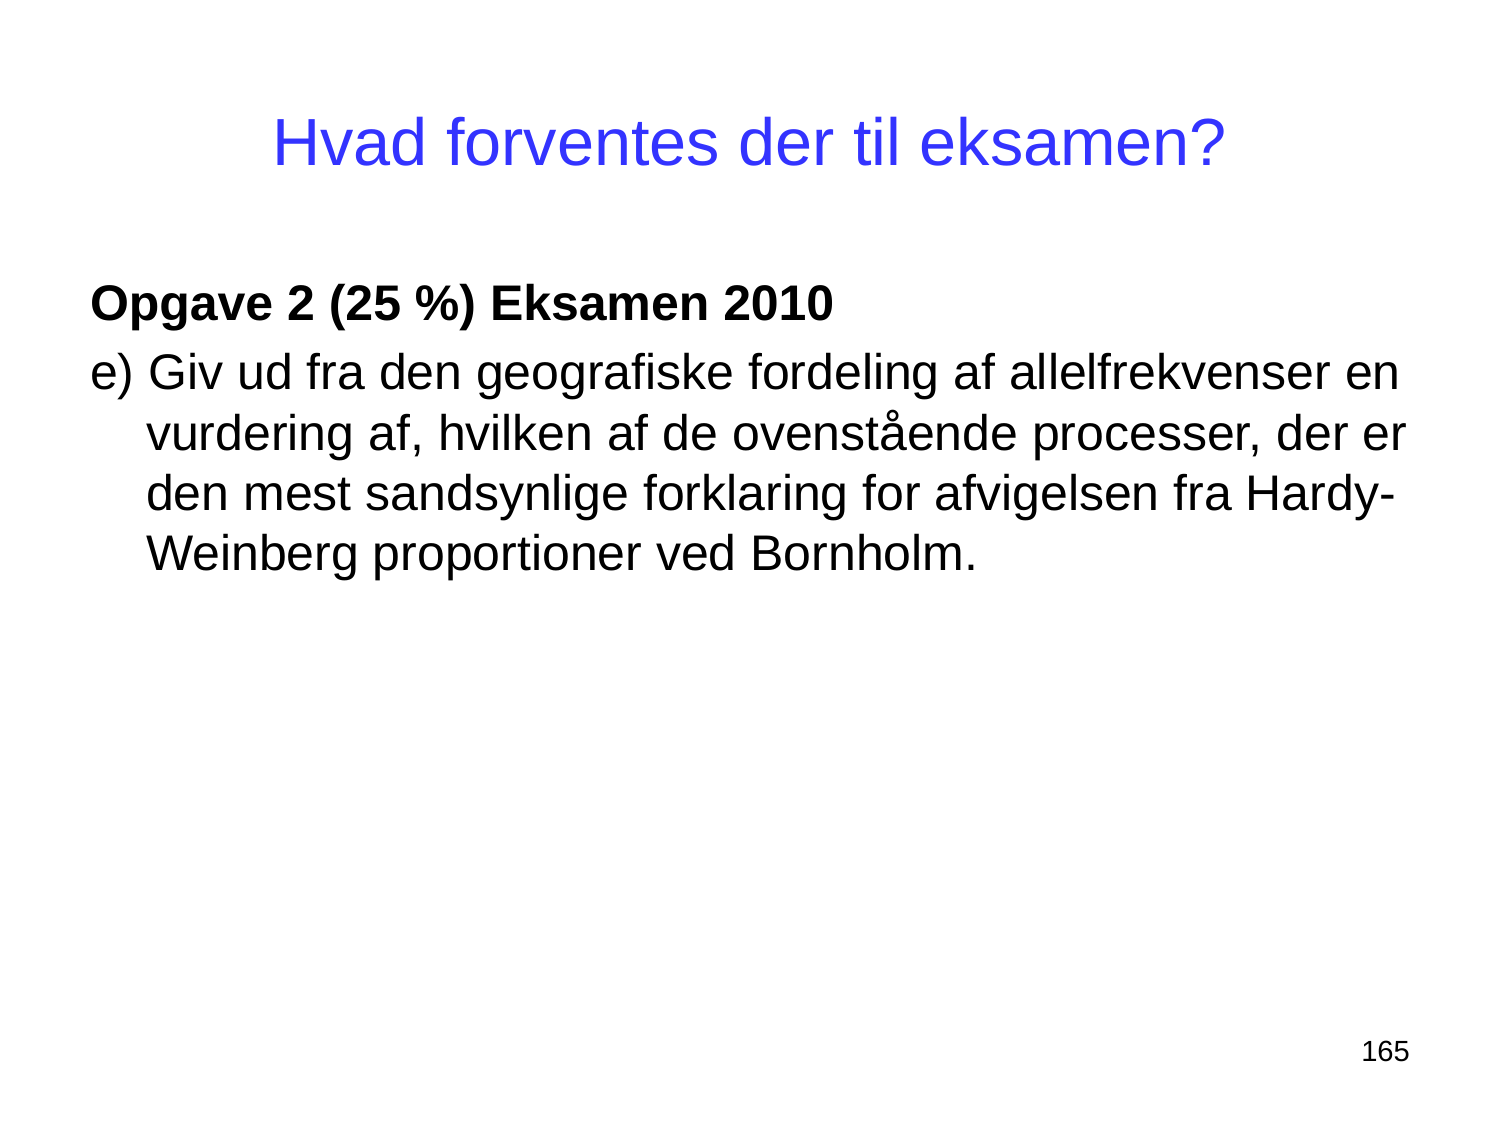

# Hvad forventes der til eksamen?
Opgave 2 (25 %) Eksamen 2010
e) Giv ud fra den geografiske fordeling af allelfrekvenser en vurdering af, hvilken af de ovenstående processer, der er den mest sandsynlige forklaring for afvigelsen fra Hardy-Weinberg proportioner ved Bornholm.

165